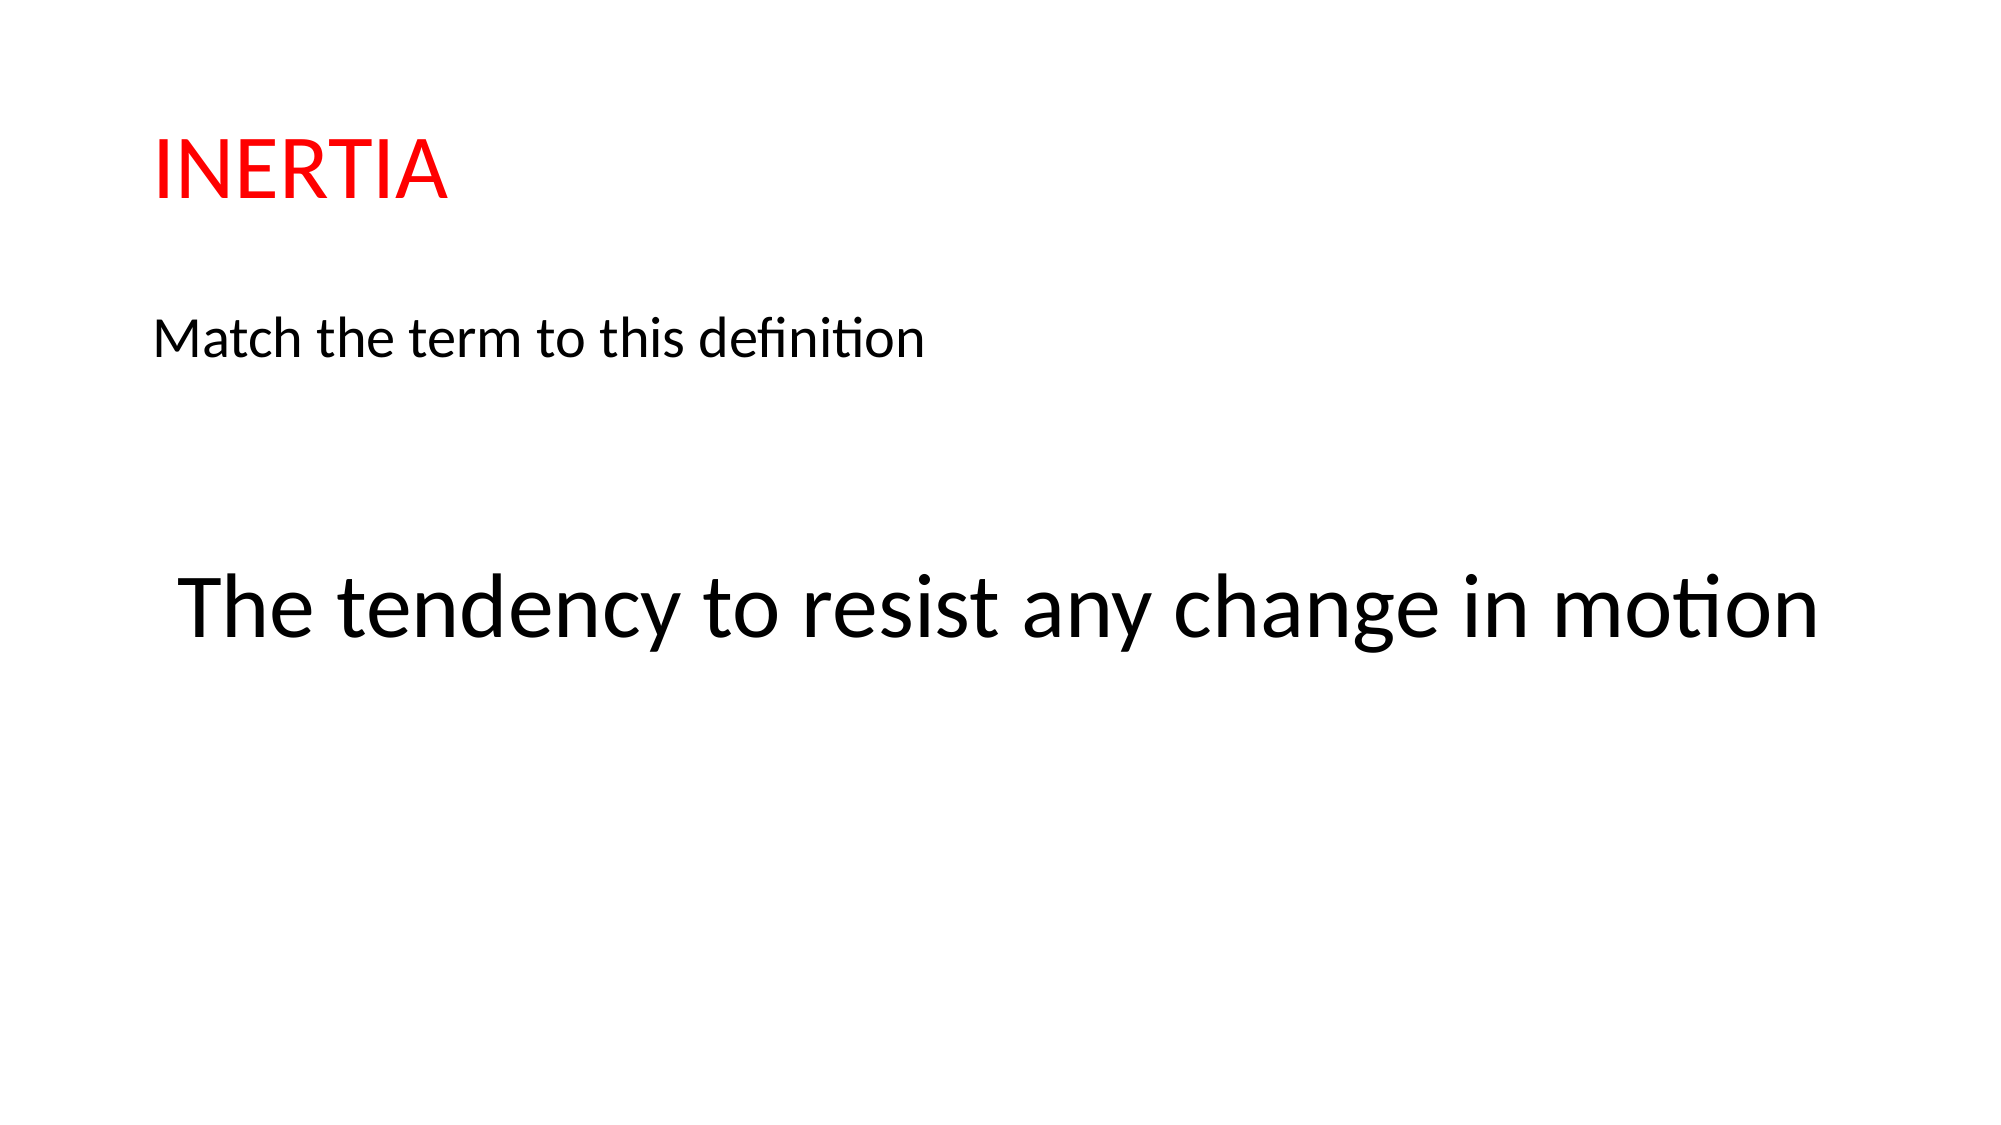

# INERTIA
Match the term to this definition

The tendency to resist any change in motion